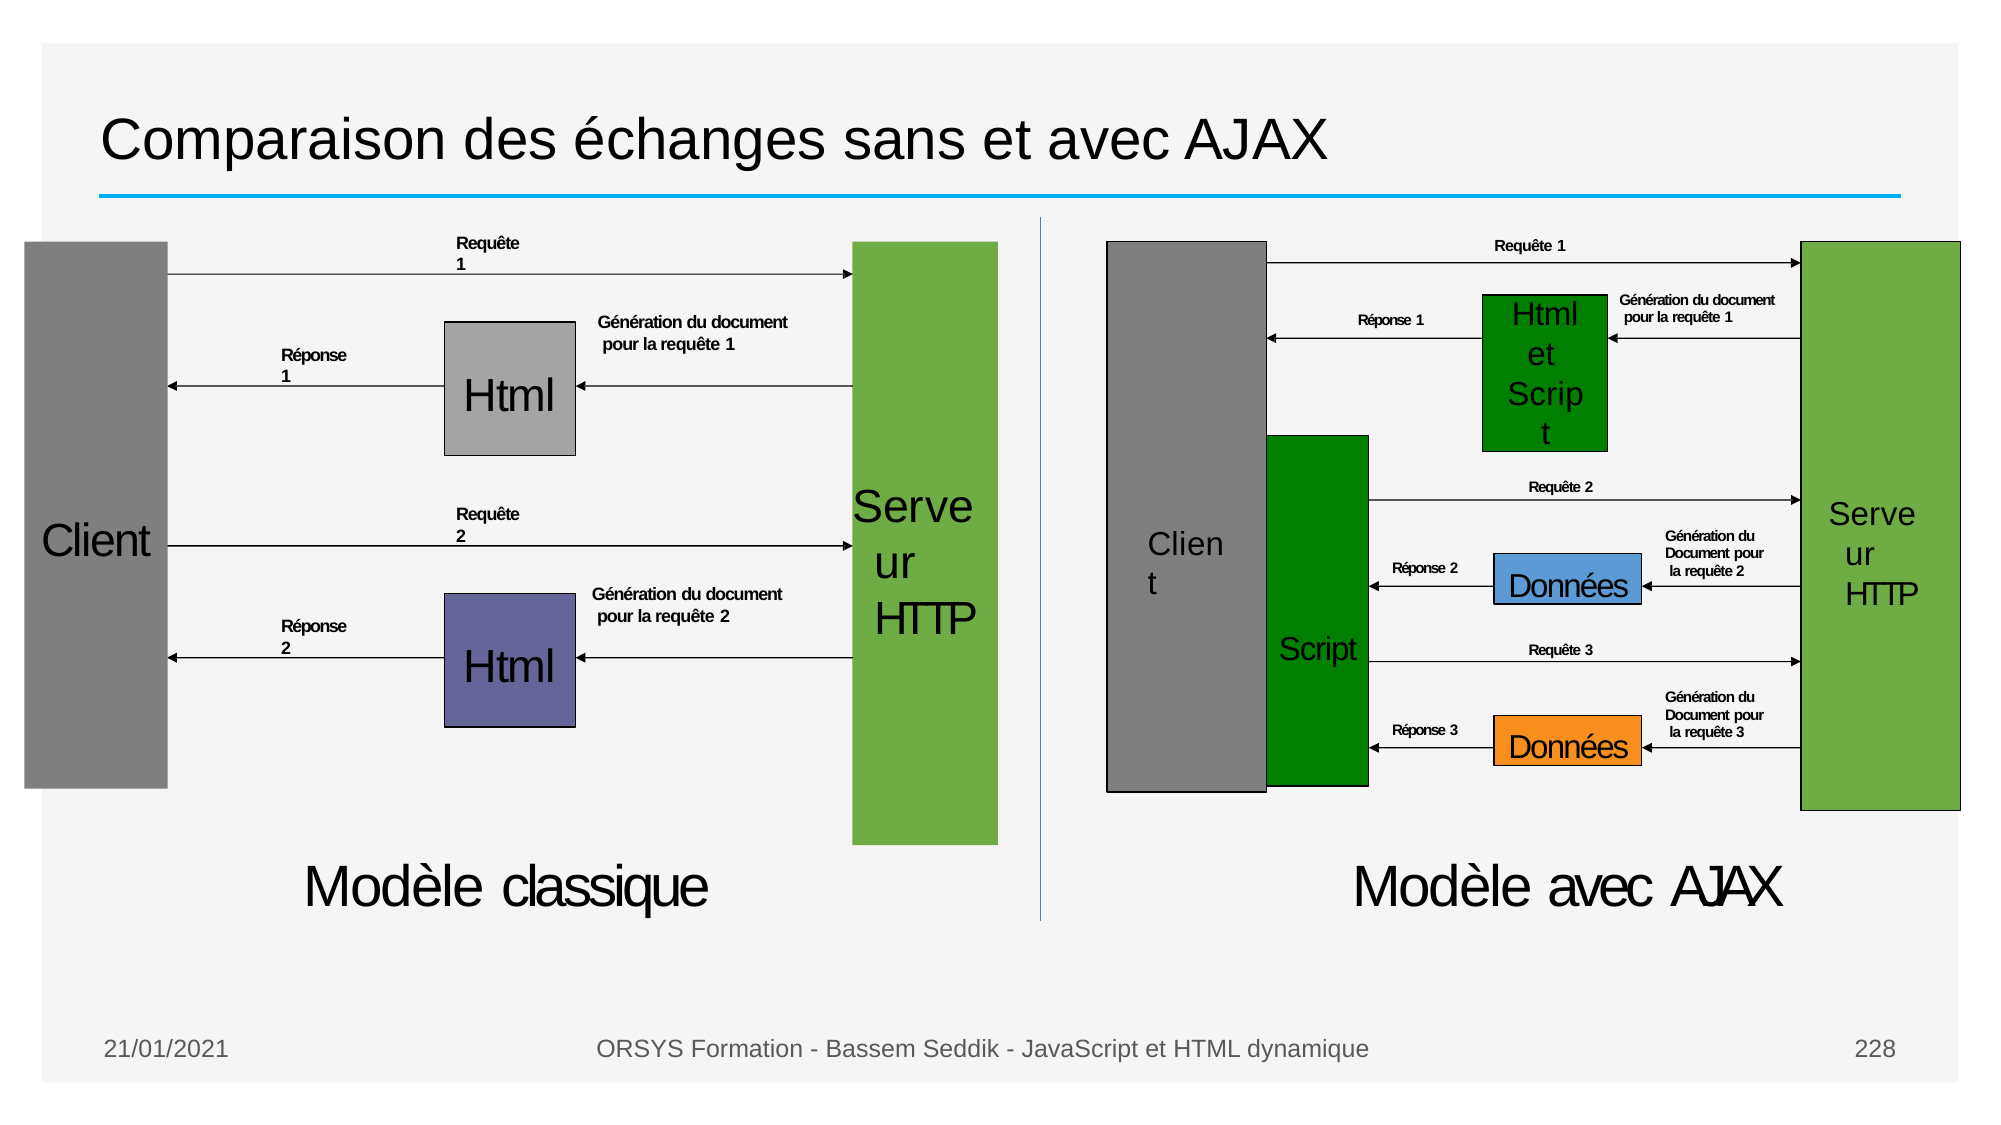

# Comparaison des échanges sans et avec AJAX
Requête 1

Client

Serveur  HTTP

Génération du document  pour la requête 1

Html

Réponse 1

Requête 2

Génération du document  pour la requête 2

Html

Réponse 2

Requête 1

Serveur  HTTP

Génération du document  pour la requête 1
Html
et  Script
Réponse 1

Script

Requête 2

Client
Génération du  Document pour  la requête 2
Données
Réponse 2

Requête 3

Génération du  Document pour  la requête 3
Données
Réponse 3

Modèle classique
Modèle avec AJAX
21/01/2021
ORSYS Formation - Bassem Seddik - JavaScript et HTML dynamique
228